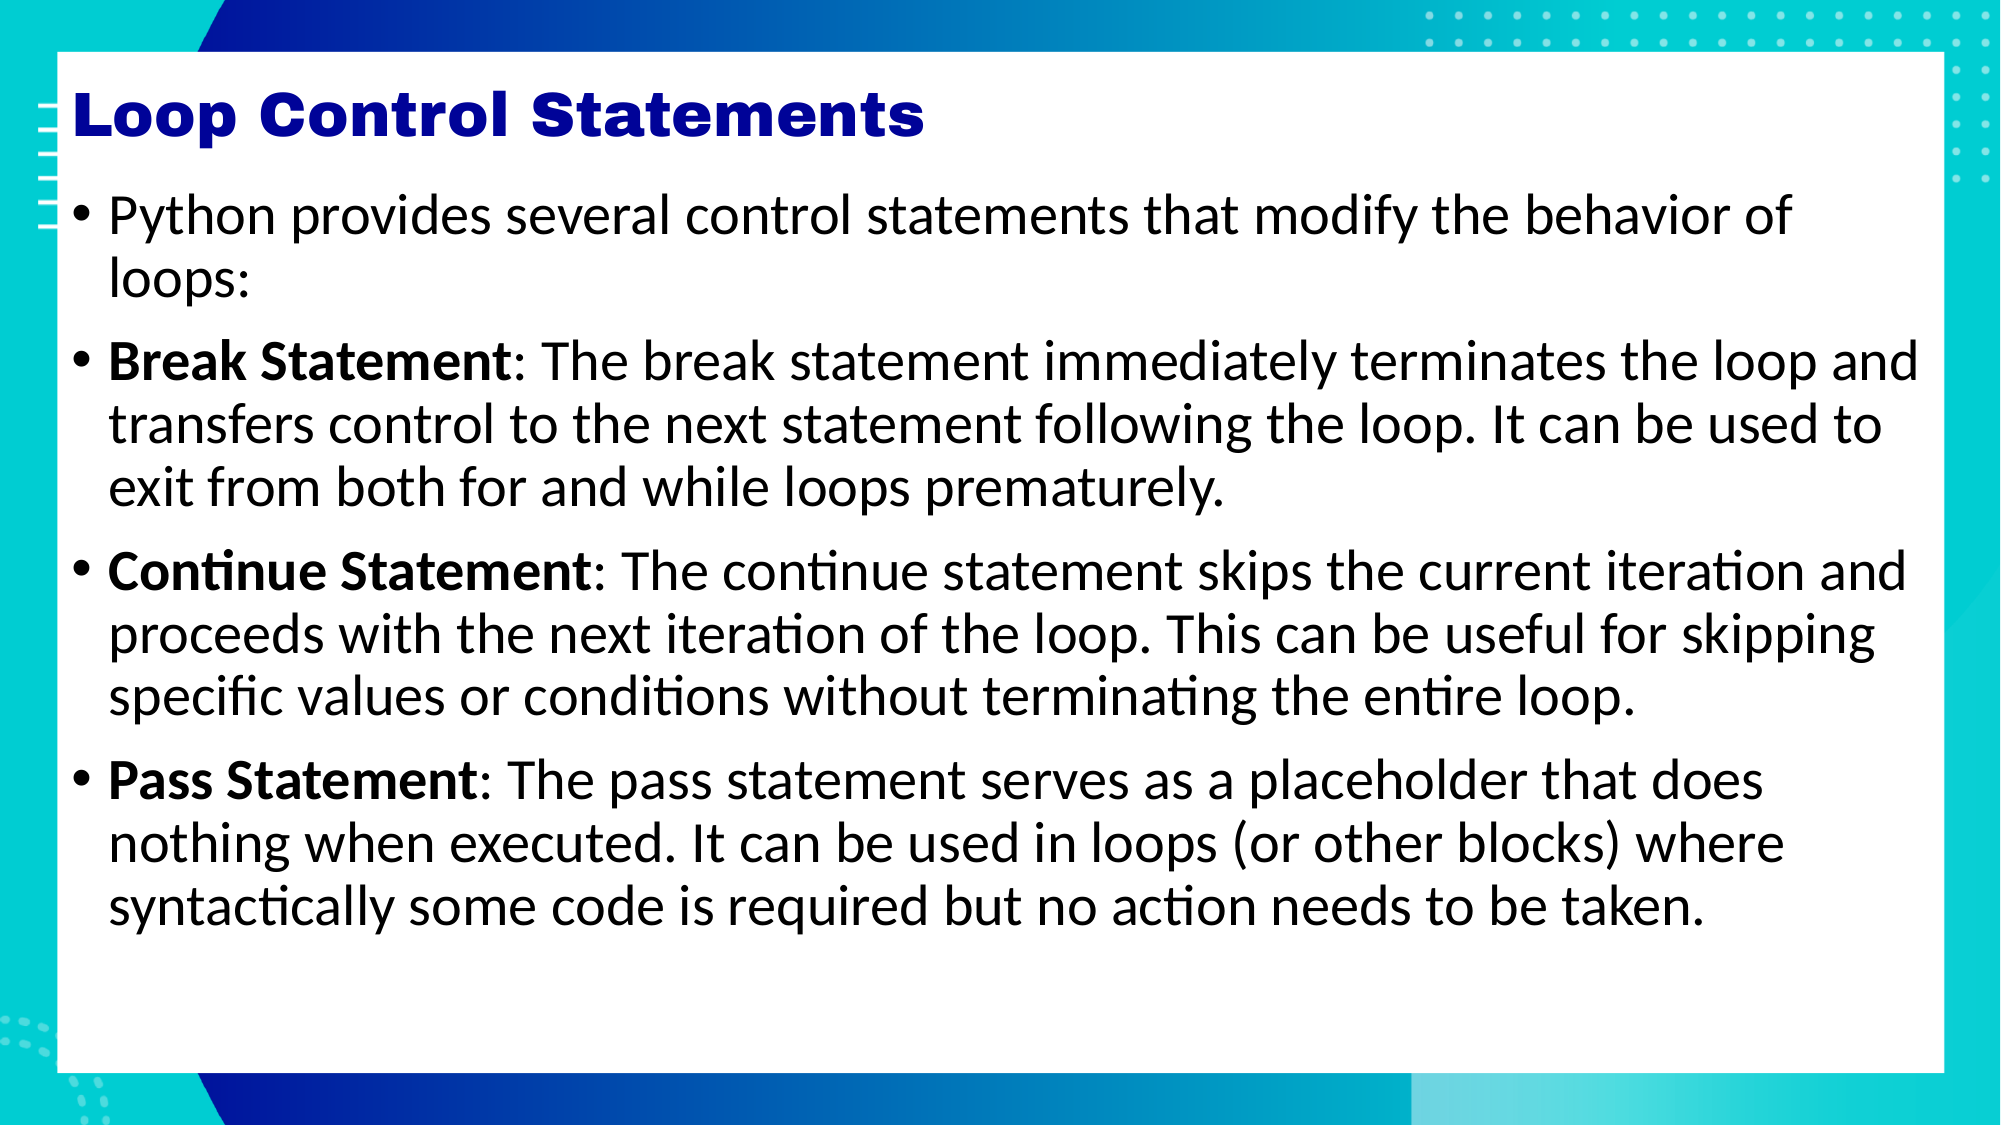

# Loop Control Statements
Python provides several control statements that modify the behavior of loops:
Break Statement: The break statement immediately terminates the loop and transfers control to the next statement following the loop. It can be used to exit from both for and while loops prematurely.
Continue Statement: The continue statement skips the current iteration and proceeds with the next iteration of the loop. This can be useful for skipping specific values or conditions without terminating the entire loop.
Pass Statement: The pass statement serves as a placeholder that does nothing when executed. It can be used in loops (or other blocks) where syntactically some code is required but no action needs to be taken.